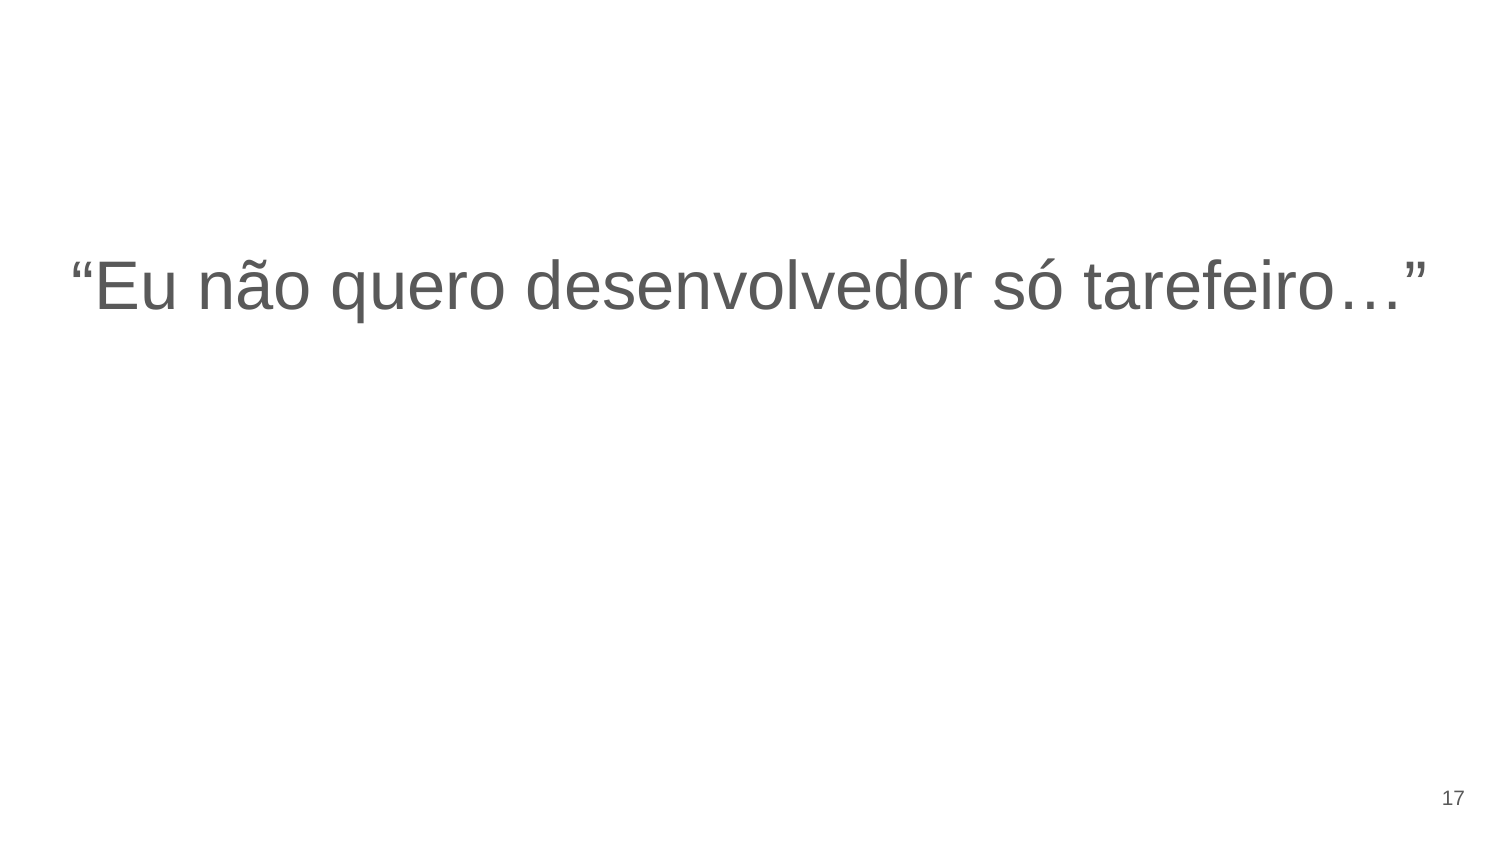

“Eu não quero desenvolvedor só tarefeiro…”

17